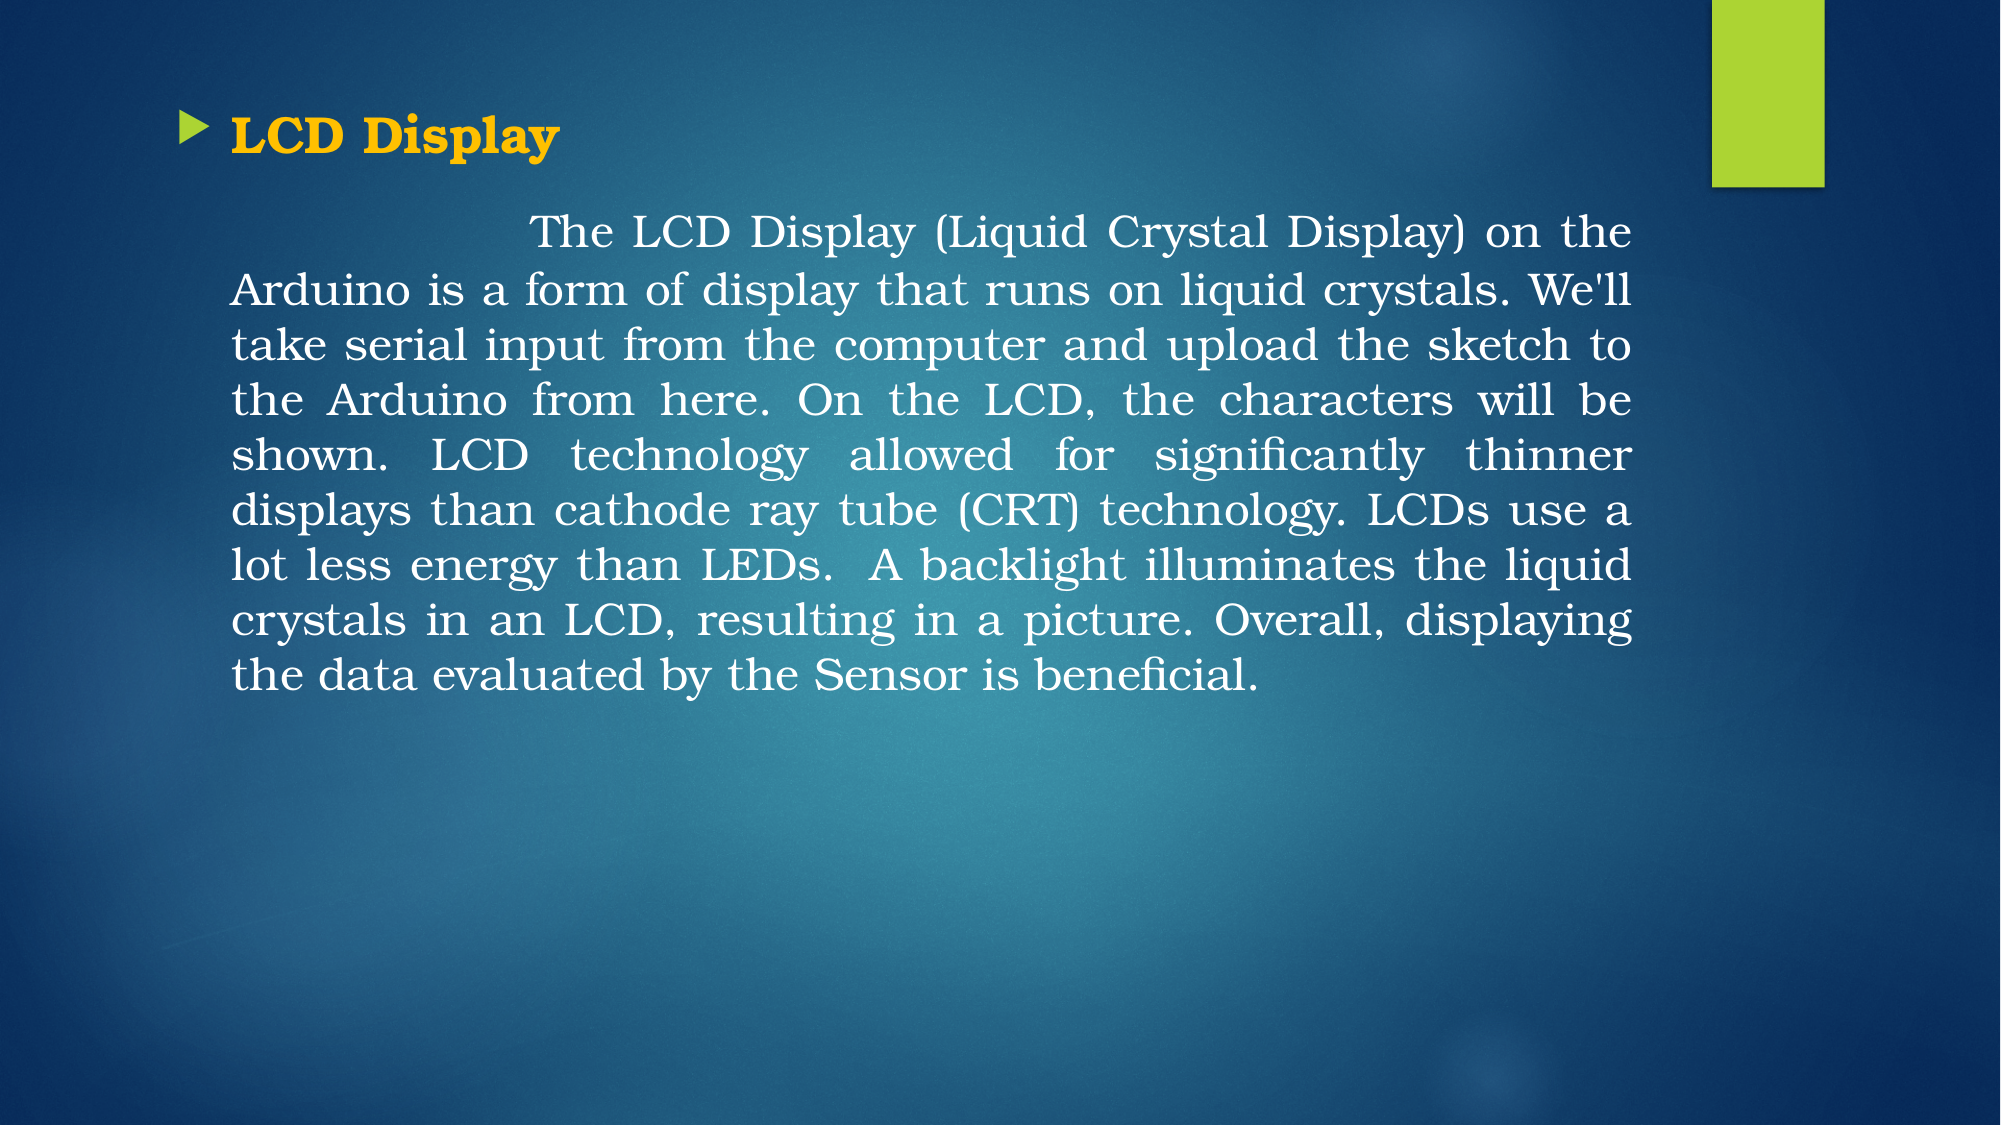

LCD Display
			The LCD Display (Liquid Crystal Display) on the Arduino is a form of display that runs on liquid crystals. We'll take serial input from the computer and upload the sketch to the Arduino from here. On the LCD, the characters will be shown. LCD technology allowed for significantly thinner displays than cathode ray tube (CRT) technology. LCDs use a lot less energy than LEDs.  A backlight illuminates the liquid crystals in an LCD, resulting in a picture. Overall, displaying the data evaluated by the Sensor is beneficial.

#